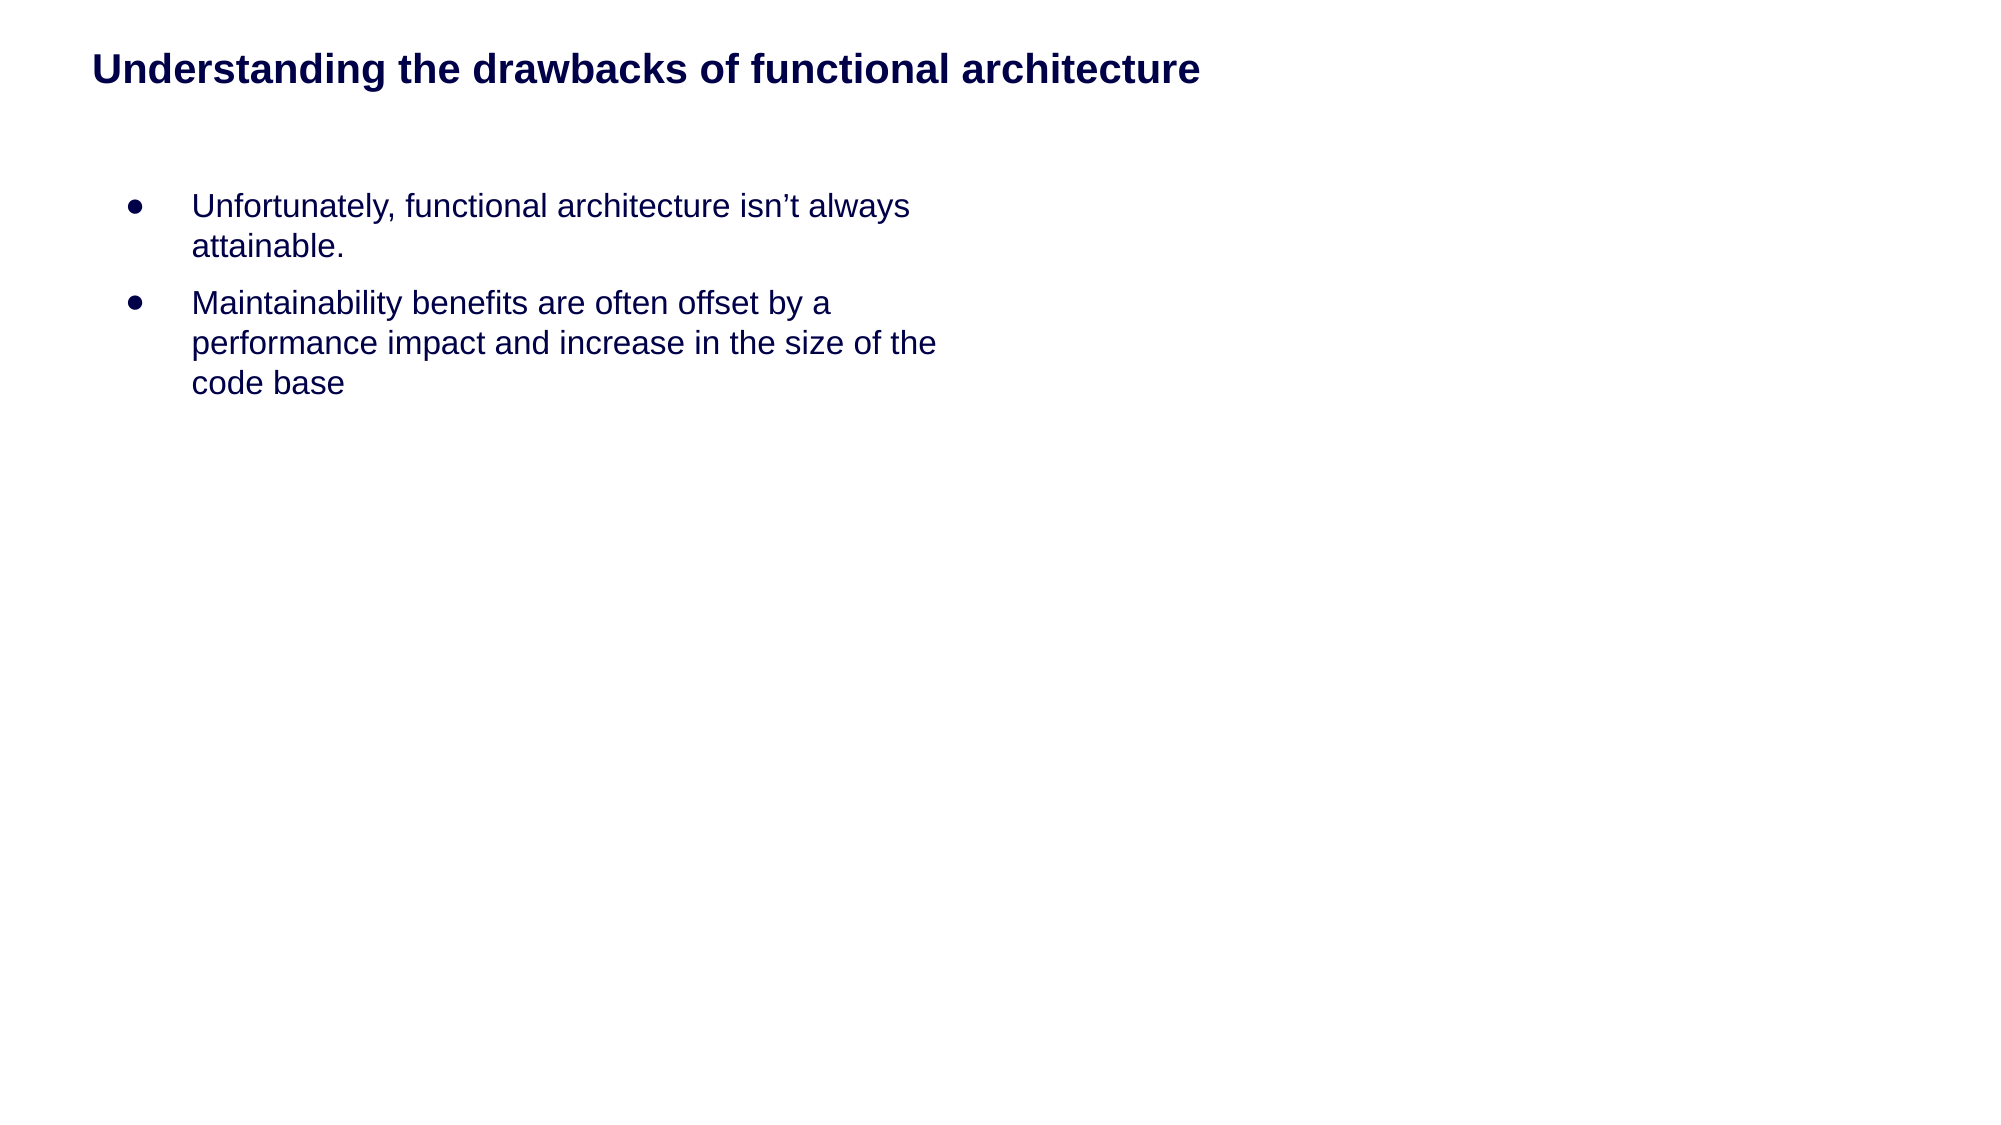

# Understanding the drawbacks of functional architecture

Unfortunately, functional architecture isn’t always attainable.
Maintainability benefits are often offset by a performance impact and increase in the size of the code base